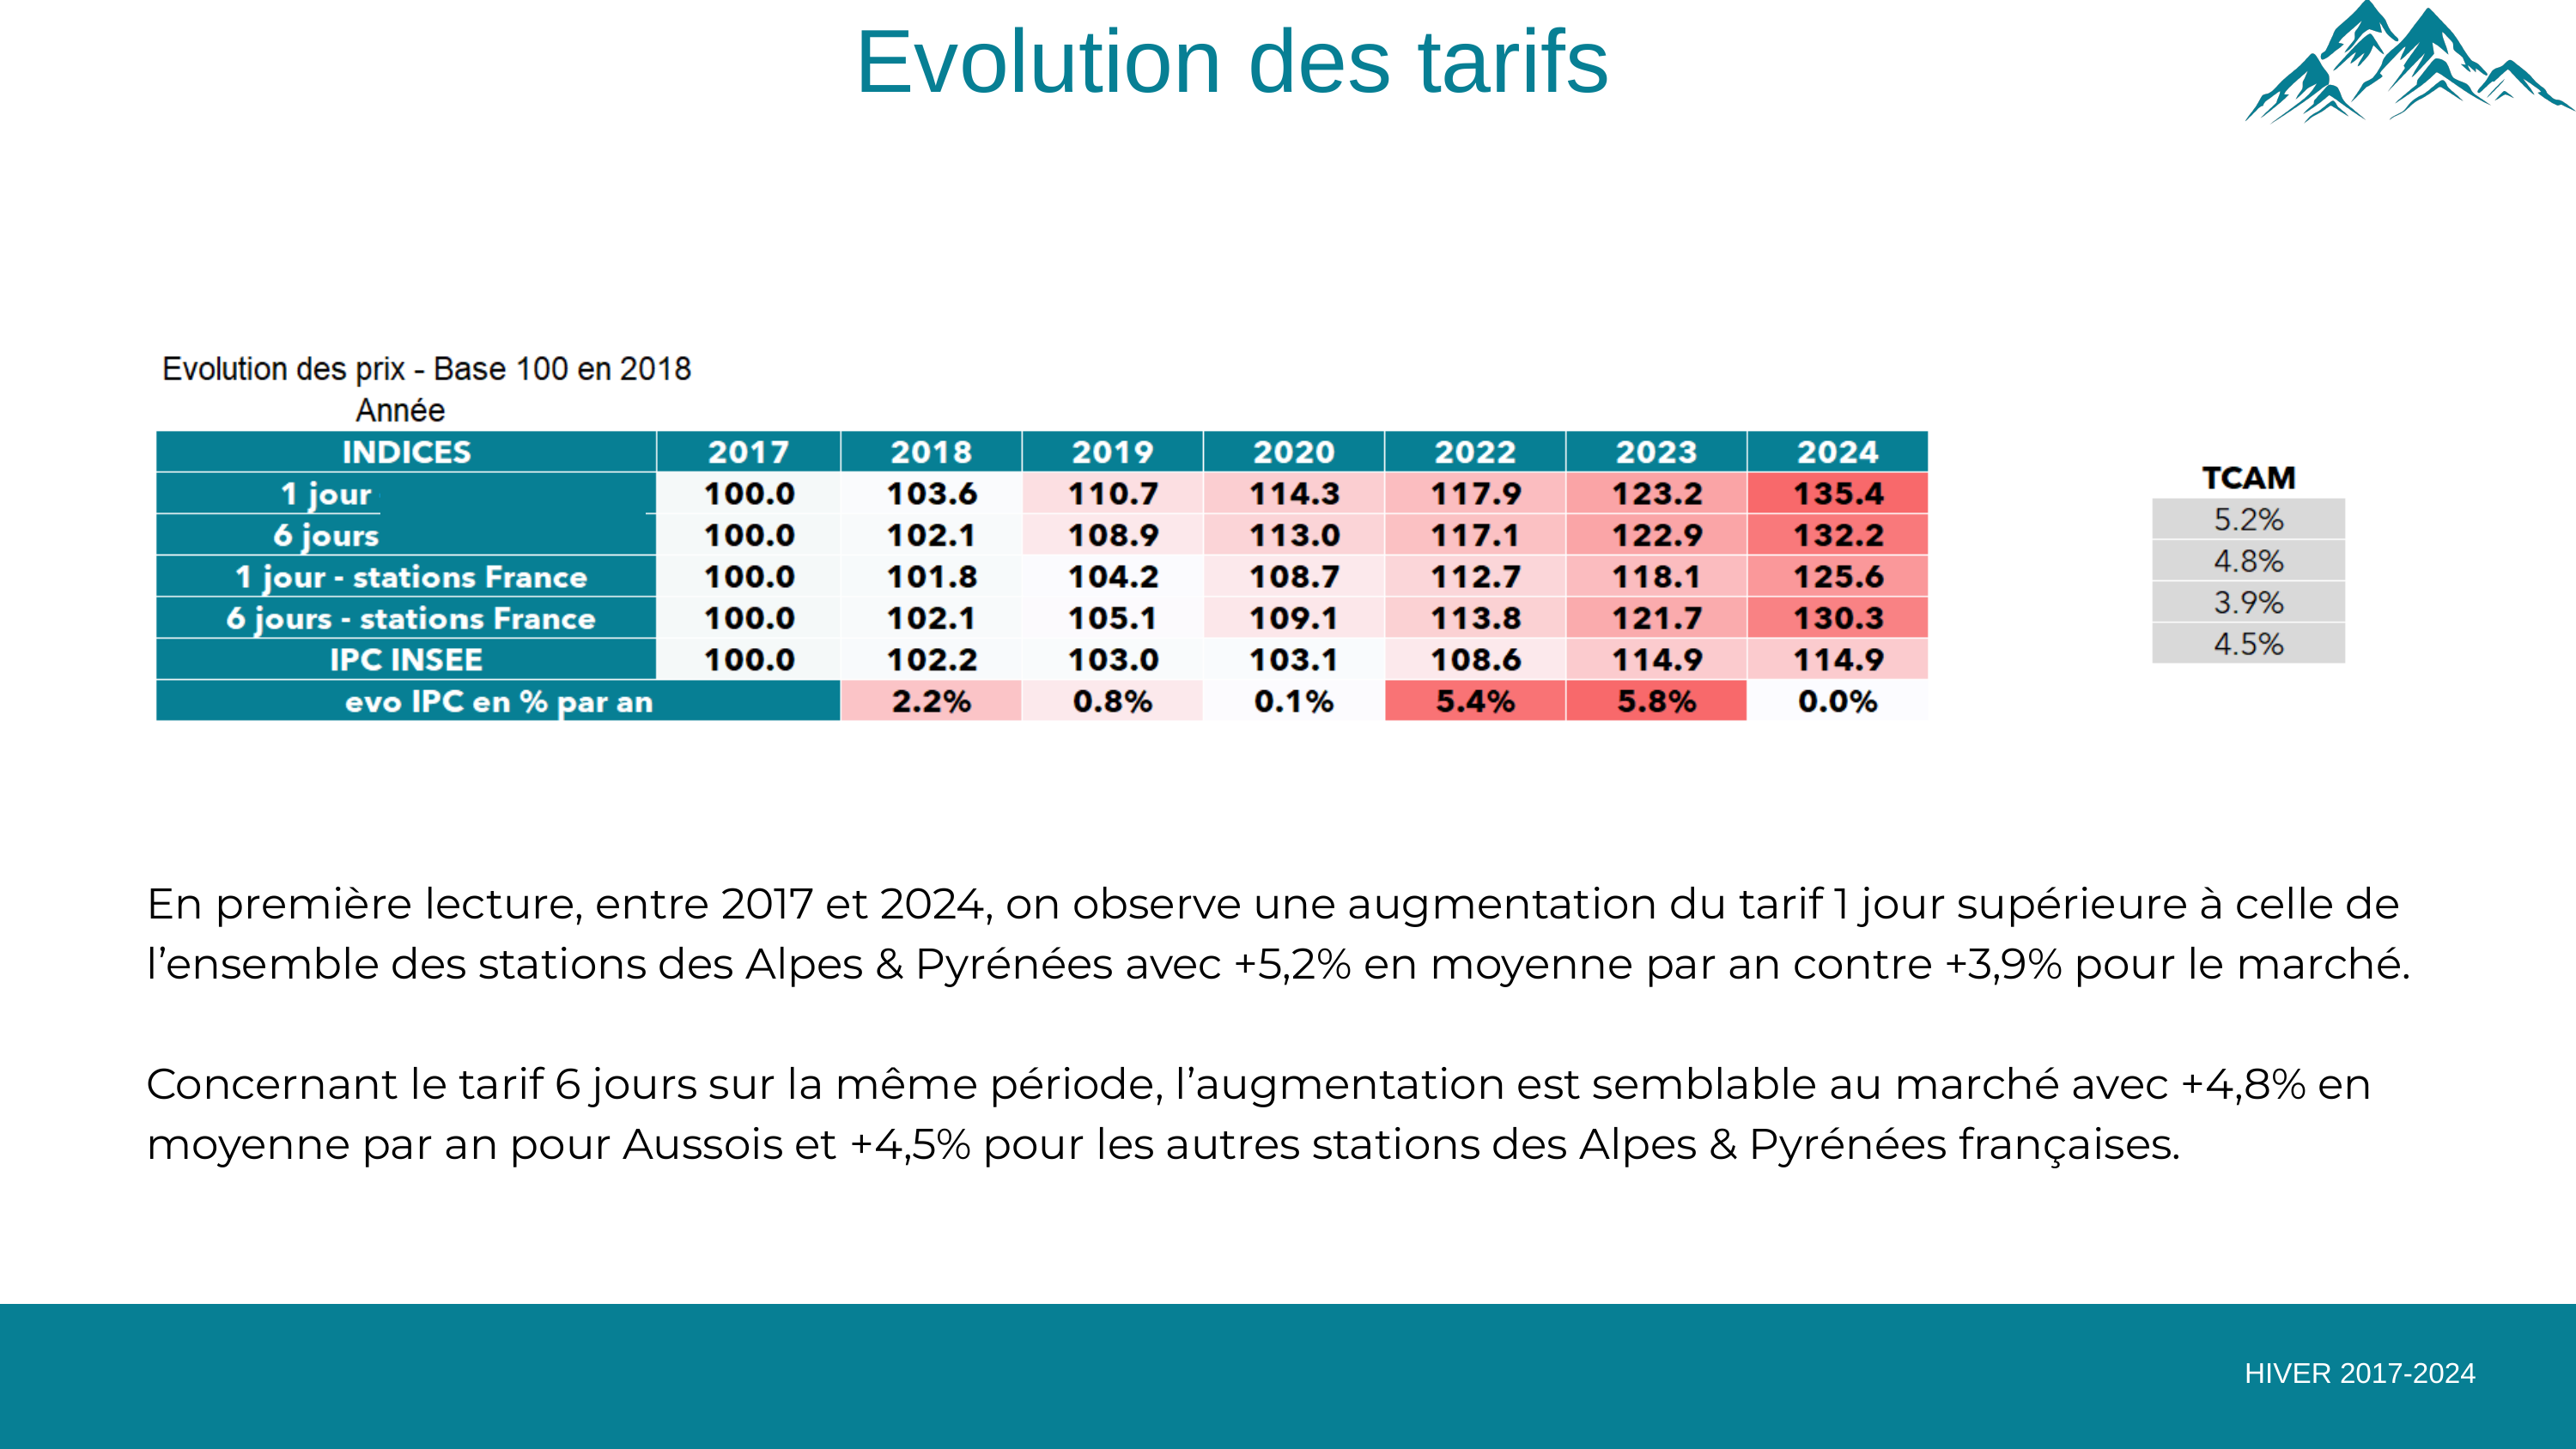

Evolution des tarifs

En première lecture, entre 2017 et 2024, on observe une augmentation du tarif 1 jour supérieure à celle de l’ensemble des stations des Alpes & Pyrénées avec +5,2% en moyenne par an contre +3,9% pour le marché.

Concernant le tarif 6 jours sur la même période, l’augmentation est semblable au marché avec +4,8% en moyenne par an pour Aussois et +4,5% pour les autres stations des Alpes & Pyrénées françaises.

HIVER 2017-2024